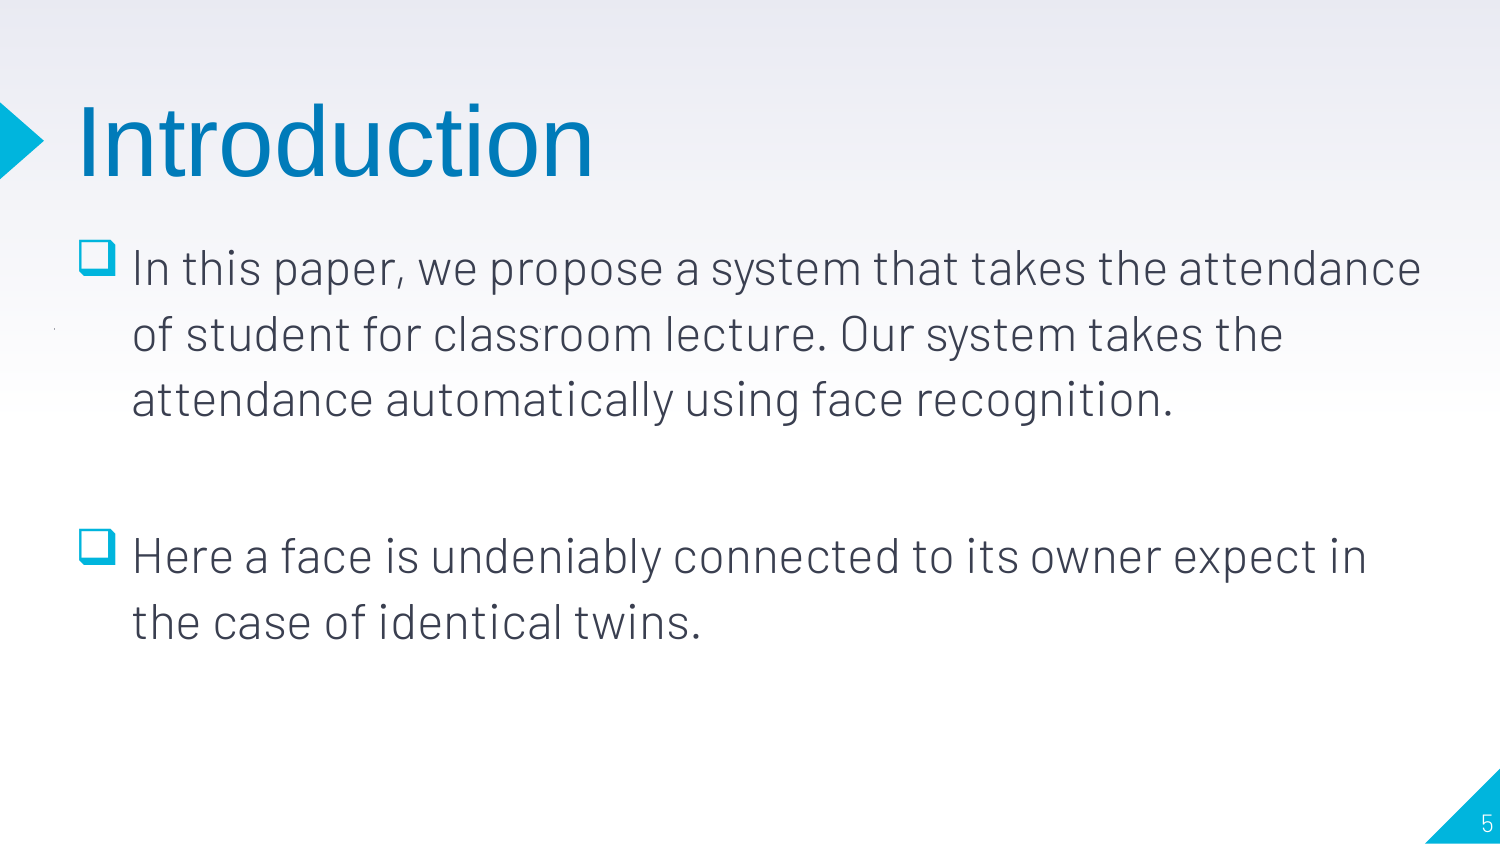

# Introduction
In this paper, we propose a system that takes the attendance of student for classroom lecture. Our system takes the attendance automatically using face recognition.

Here a face is undeniably connected to its owner expect in the case of identical twins.

1
1
5